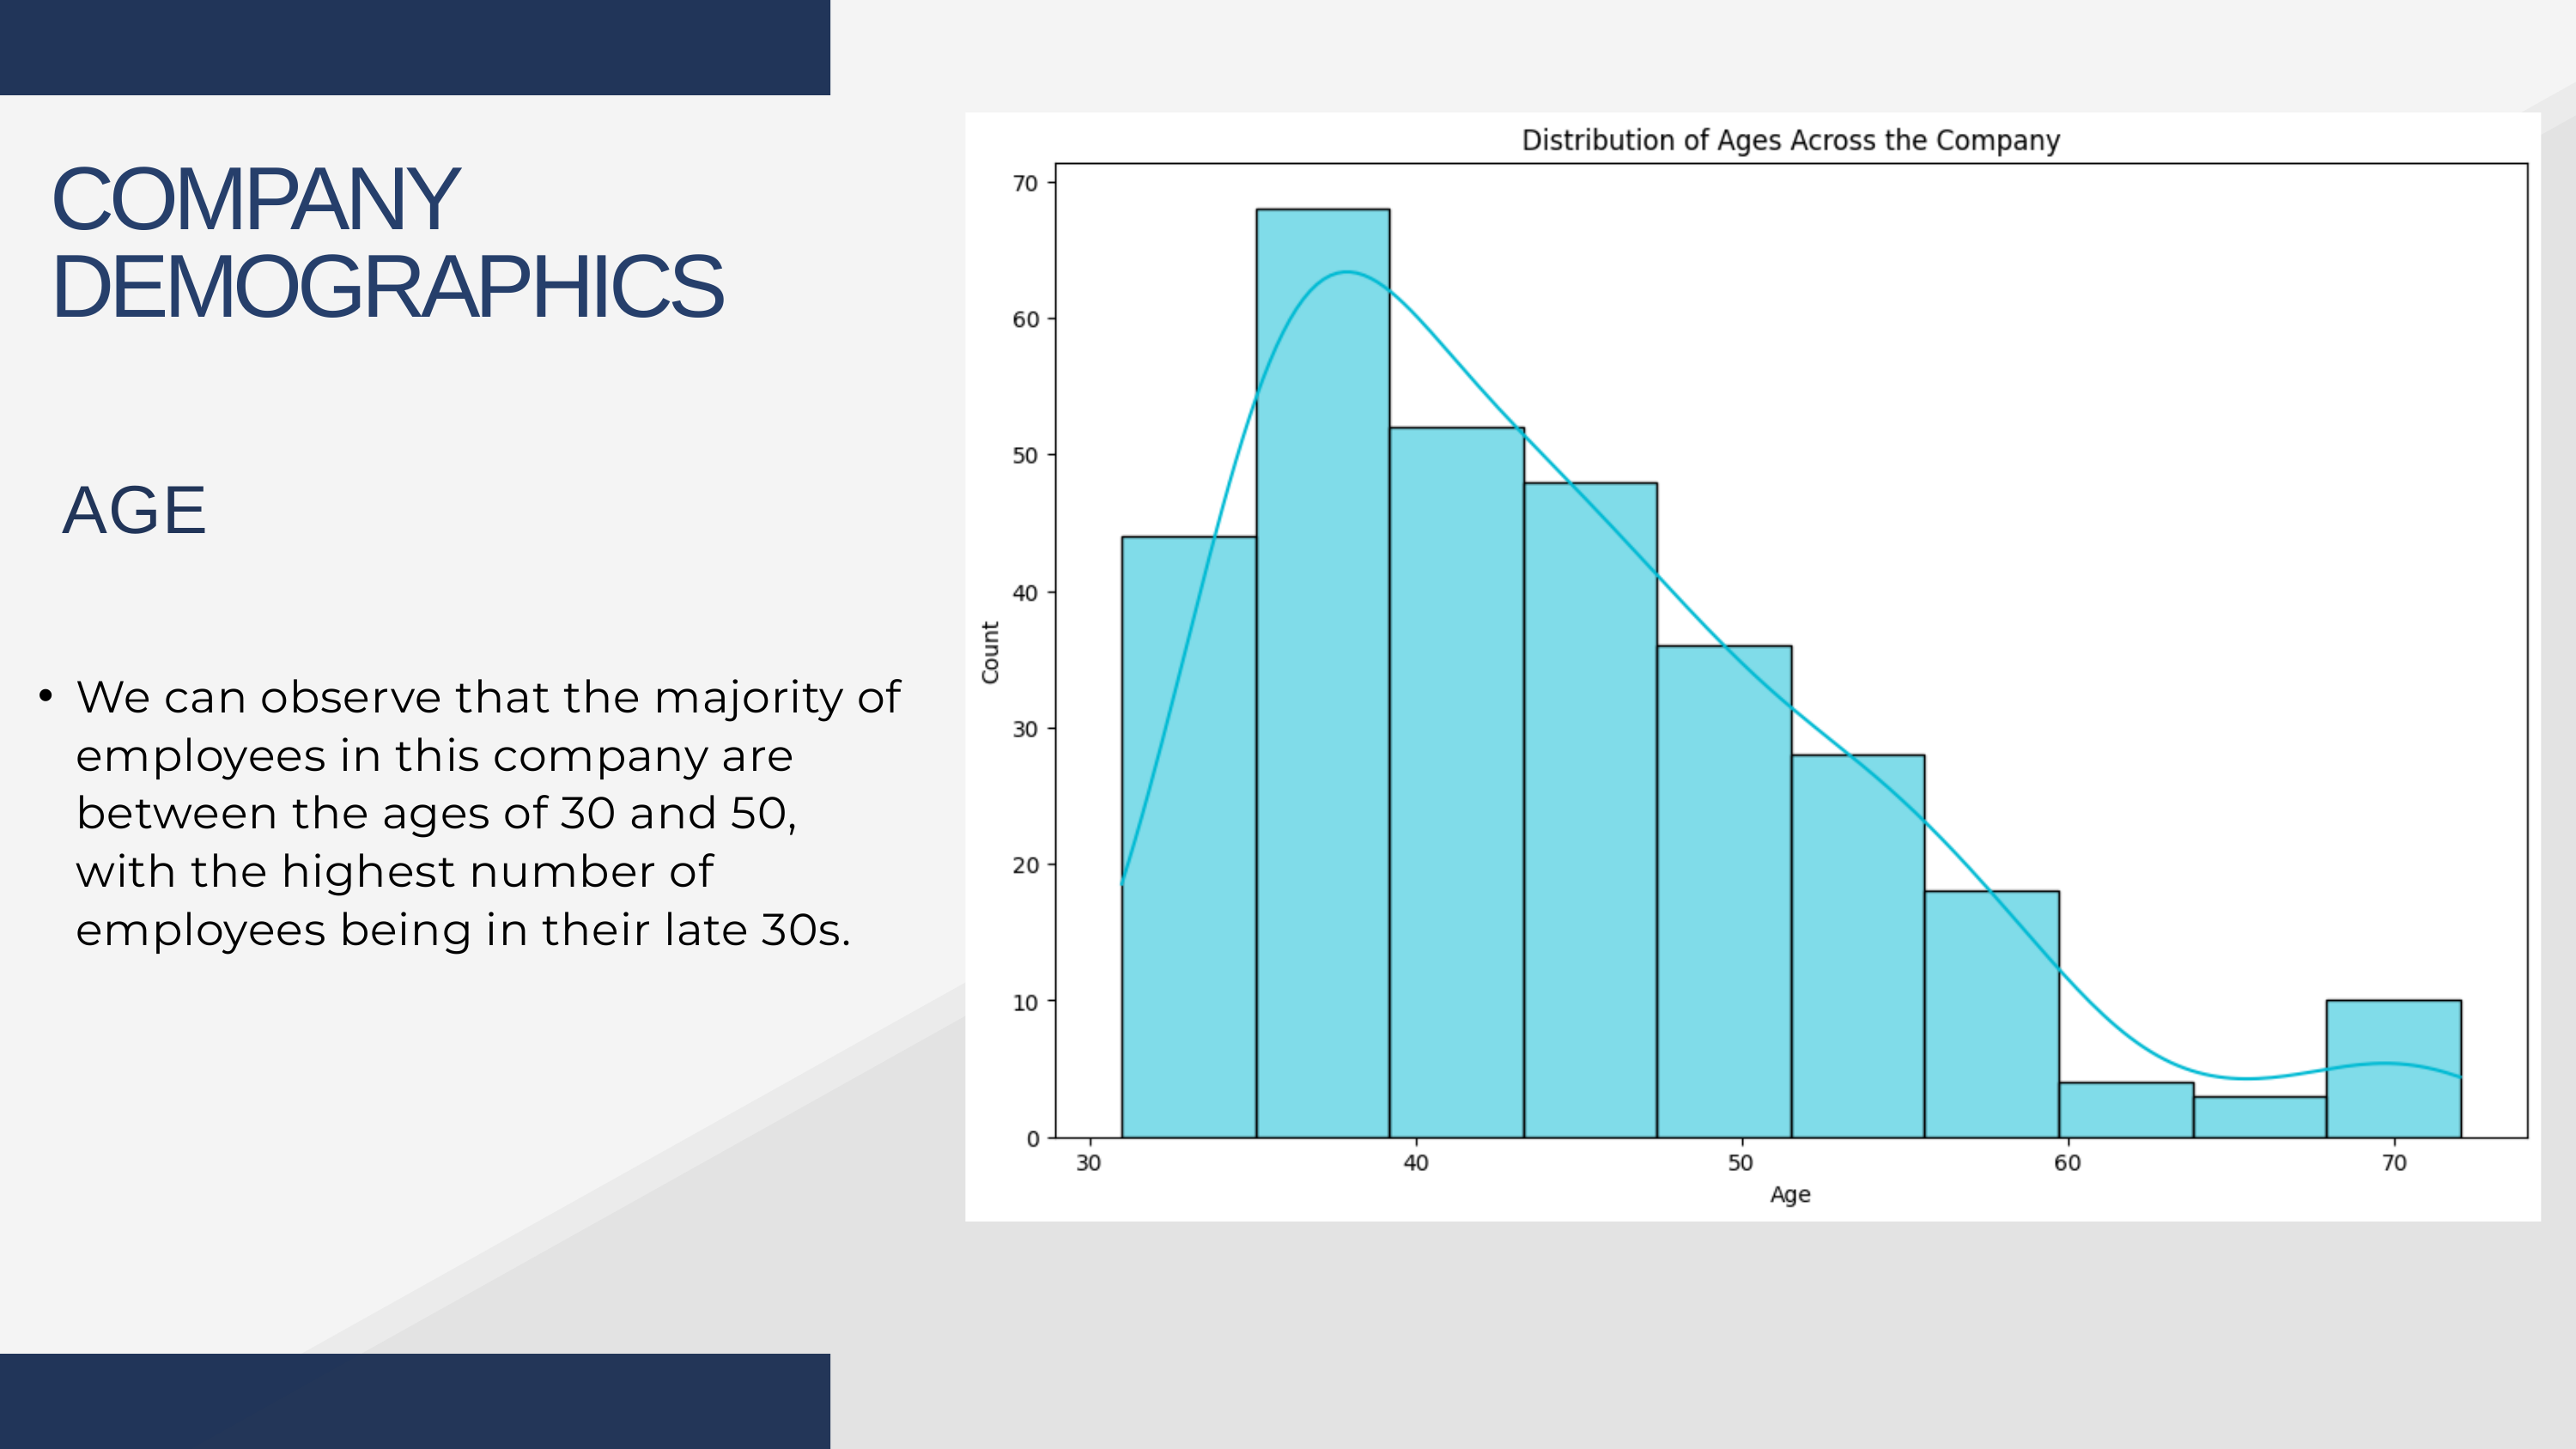

COMPANY DEMOGRAPHICS
AGE
We can observe that the majority of employees in this company are between the ages of 30 and 50, with the highest number of employees being in their late 30s.